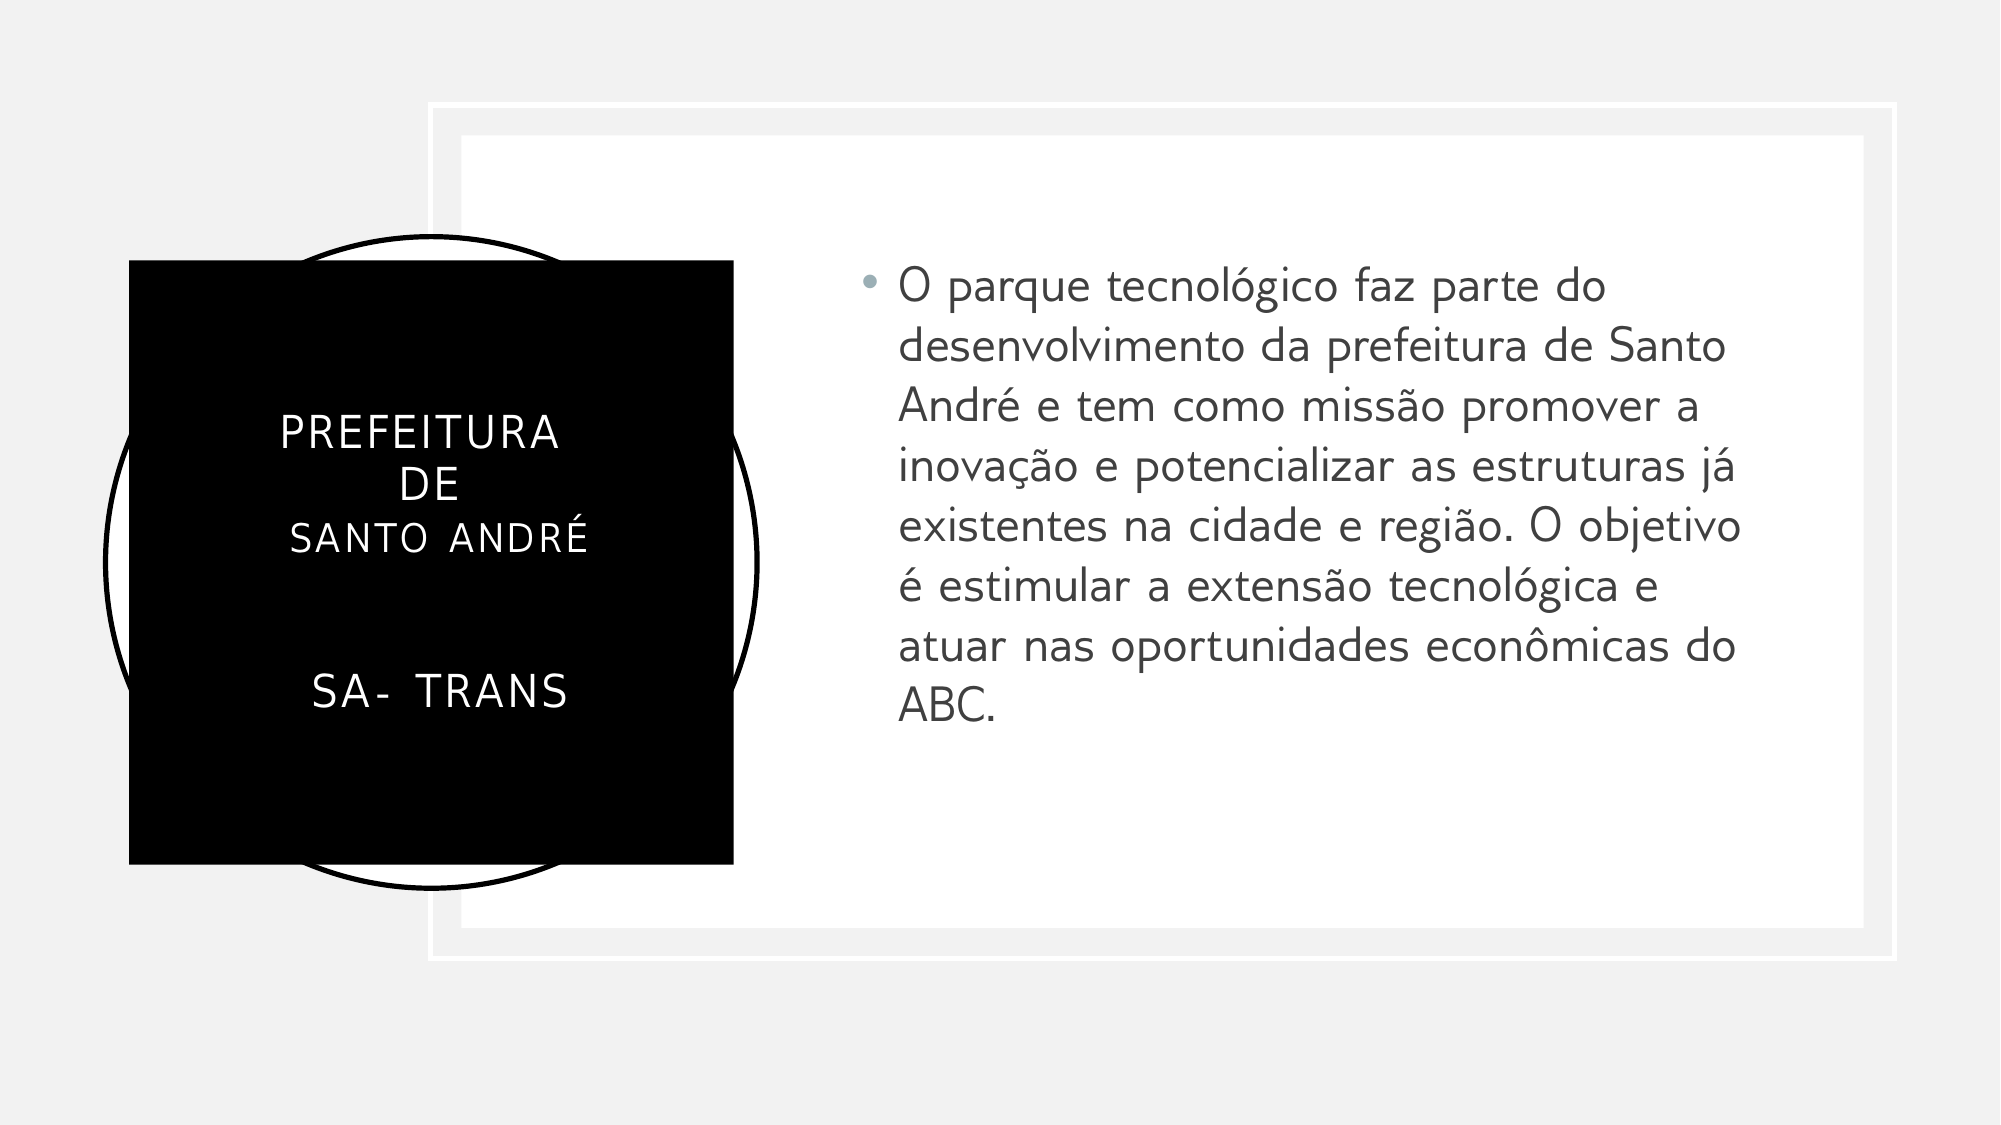

O parque tecnológico faz parte do desenvolvimento da prefeitura de Santo André e tem como missão promover a inovação e potencializar as estruturas já existentes na cidade e região. O objetivo é estimular a extensão tecnológica e atuar nas oportunidades econômicas do ABC.

# Prefeitura de Santo André SA- Trans